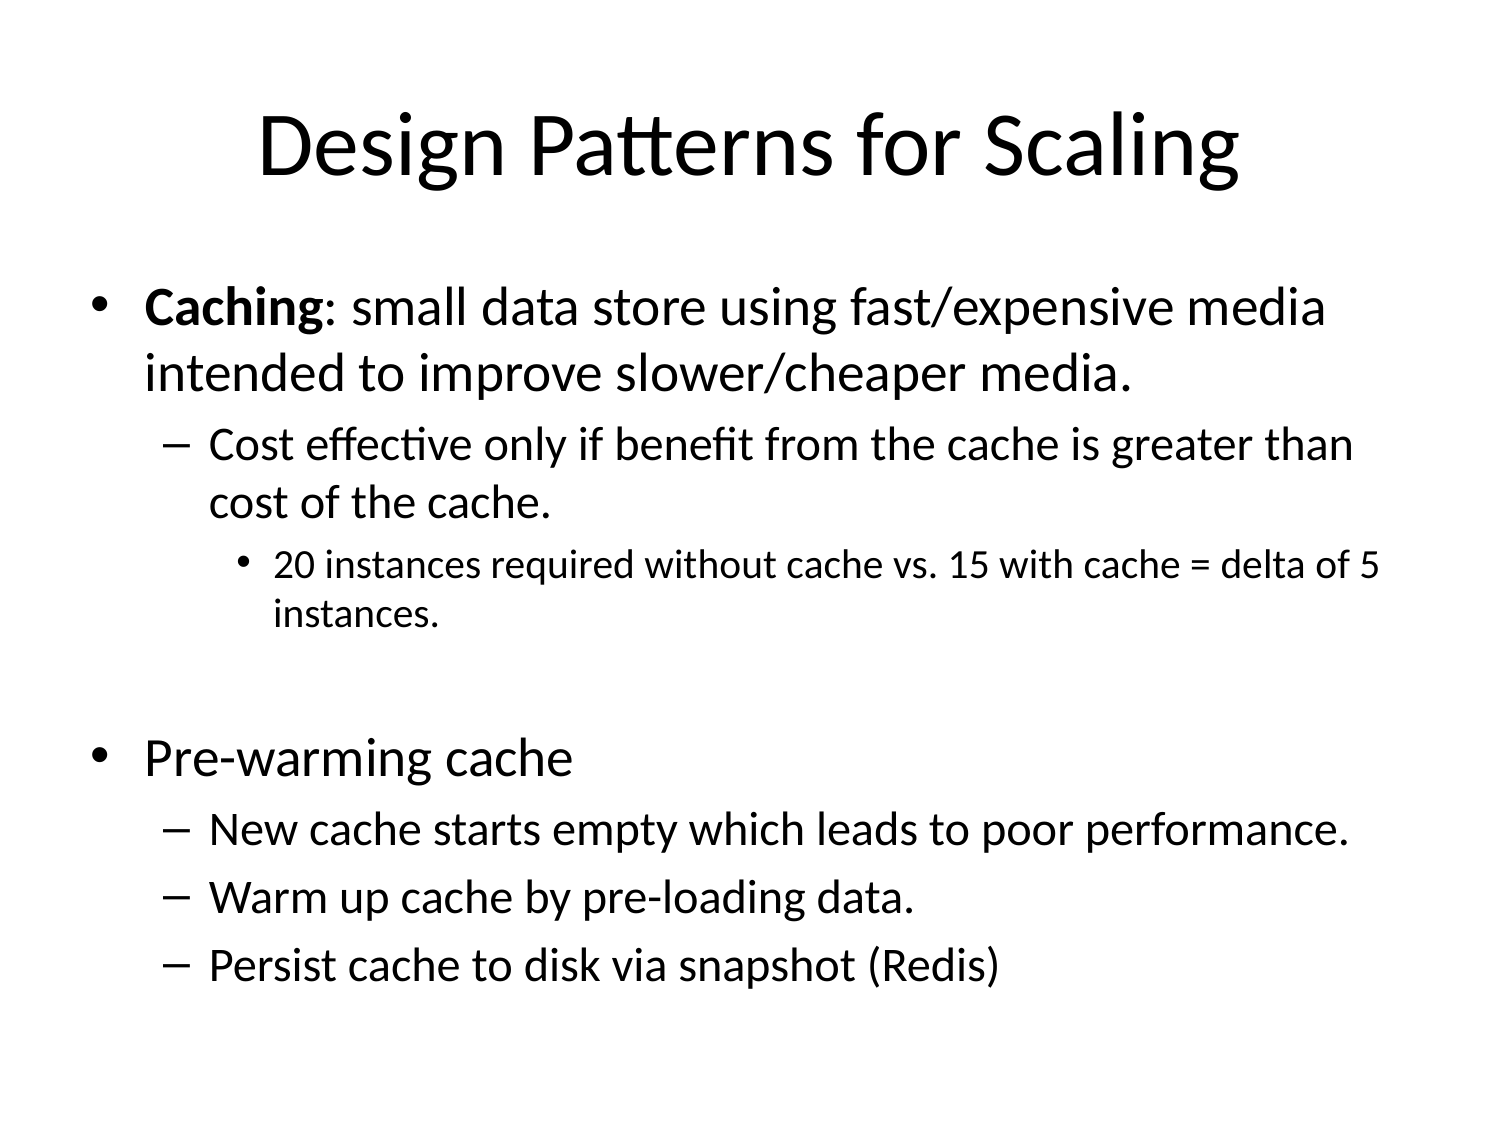

# Design Patterns for Scaling
Caching: small data store using fast/expensive media intended to improve slower/cheaper media.
Cost effective only if benefit from the cache is greater than cost of the cache.
20 instances required without cache vs. 15 with cache = delta of 5 instances.

Pre-warming cache
New cache starts empty which leads to poor performance.
Warm up cache by pre-loading data.
Persist cache to disk via snapshot (Redis)